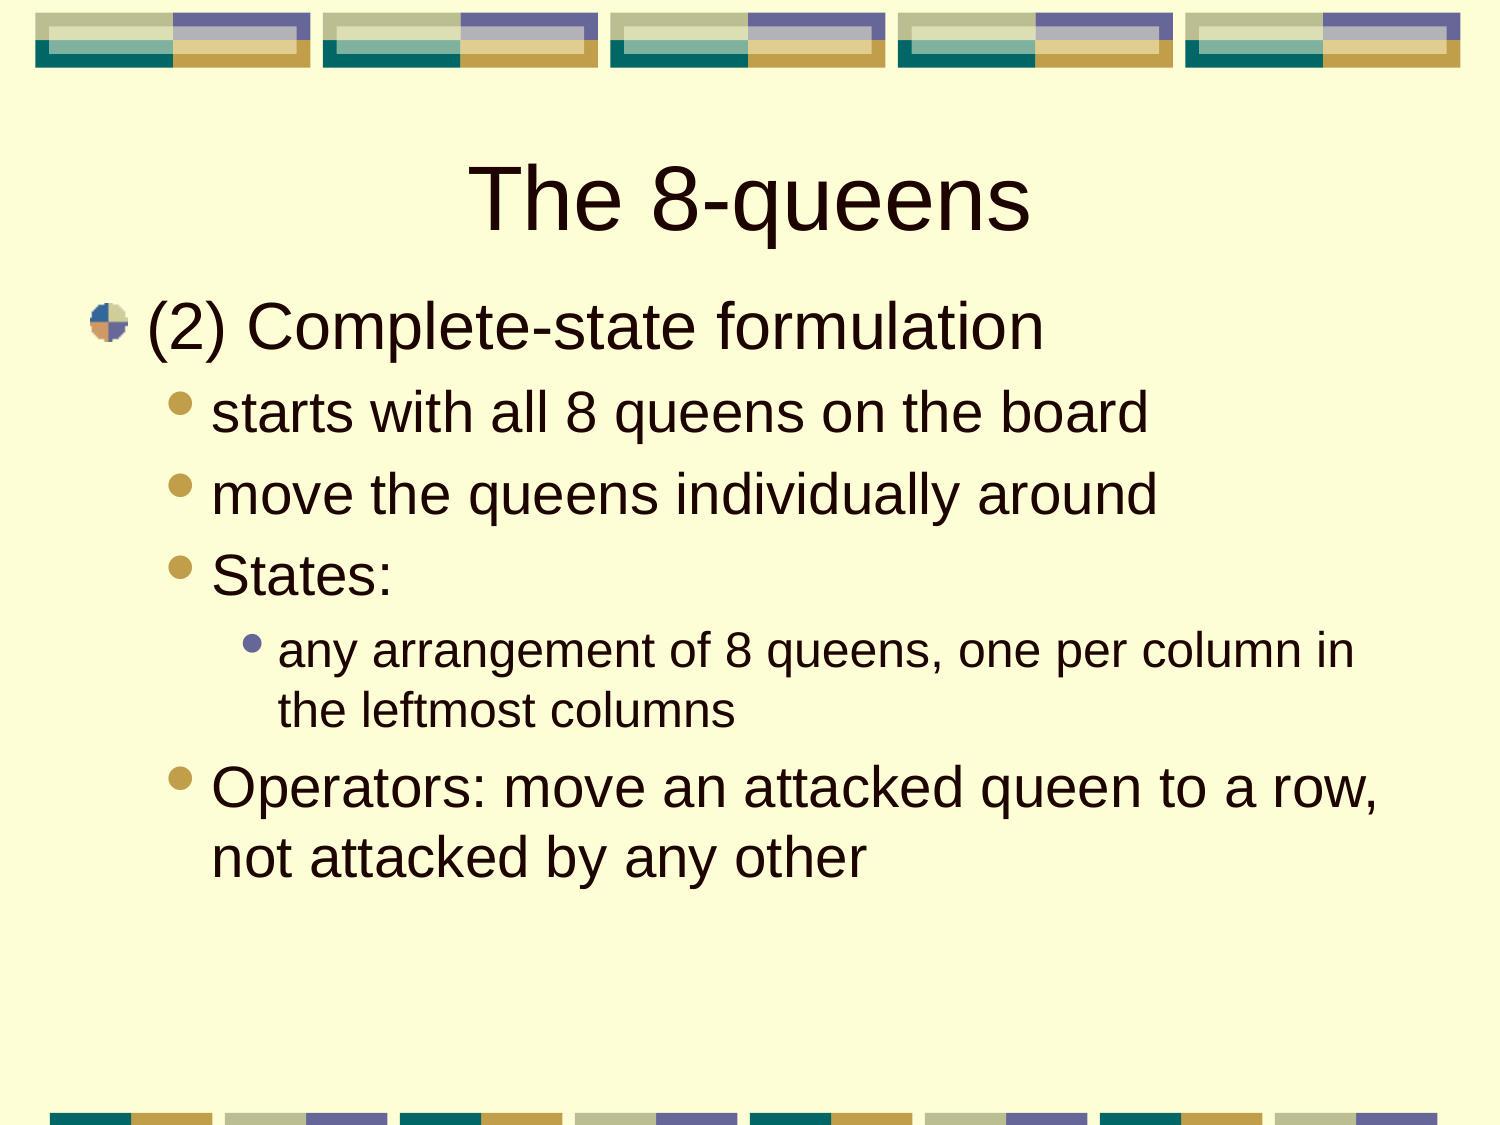

# The 8-queens
(2) Complete-state formulation
starts with all 8 queens on the board
move the queens individually around
States:
any arrangement of 8 queens, one per column in the leftmost columns
Operators: move an attacked queen to a row, not attacked by any other